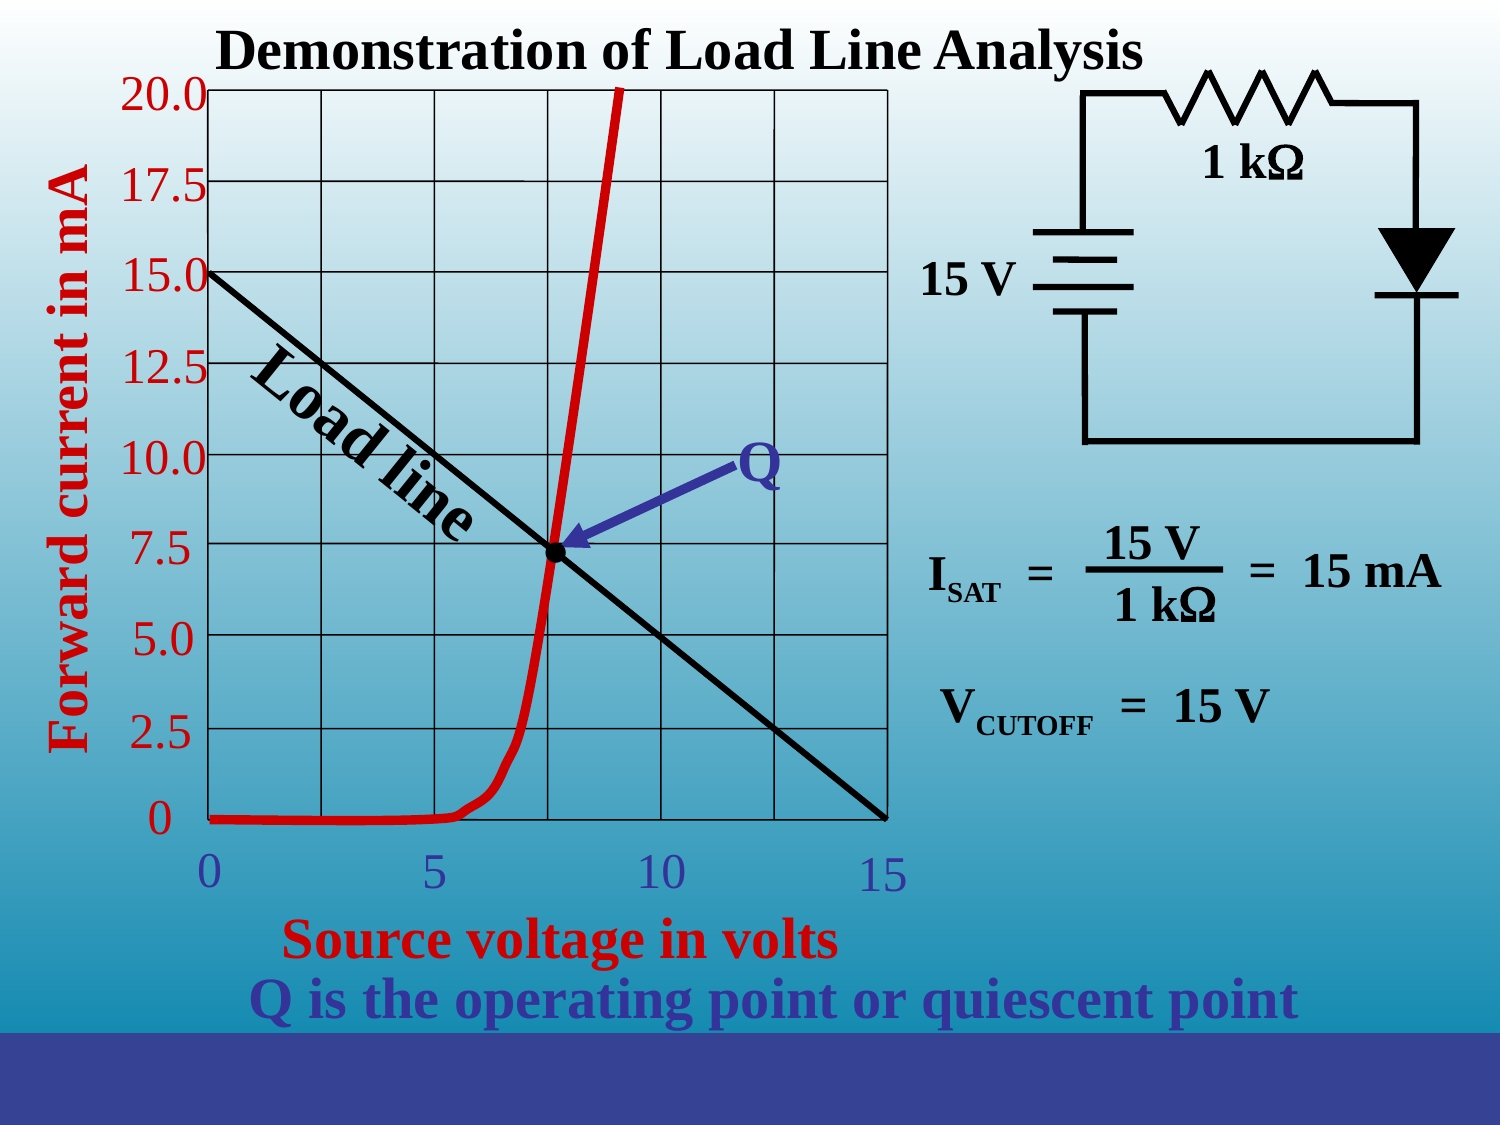

Demonstration of Load Line Analysis

20.0

1 kΩ
17.5

15.0
15 V

12.5
Load line
Q
10.0
Forward current in mA
.

15 V
7.5
=  15 mA
ISAT  =
1 kΩ

5.0
VCUTOFF  =  15 V
2.5
0
0
5
10
15
Source voltage in volts
Q is the operating point or quiescent point